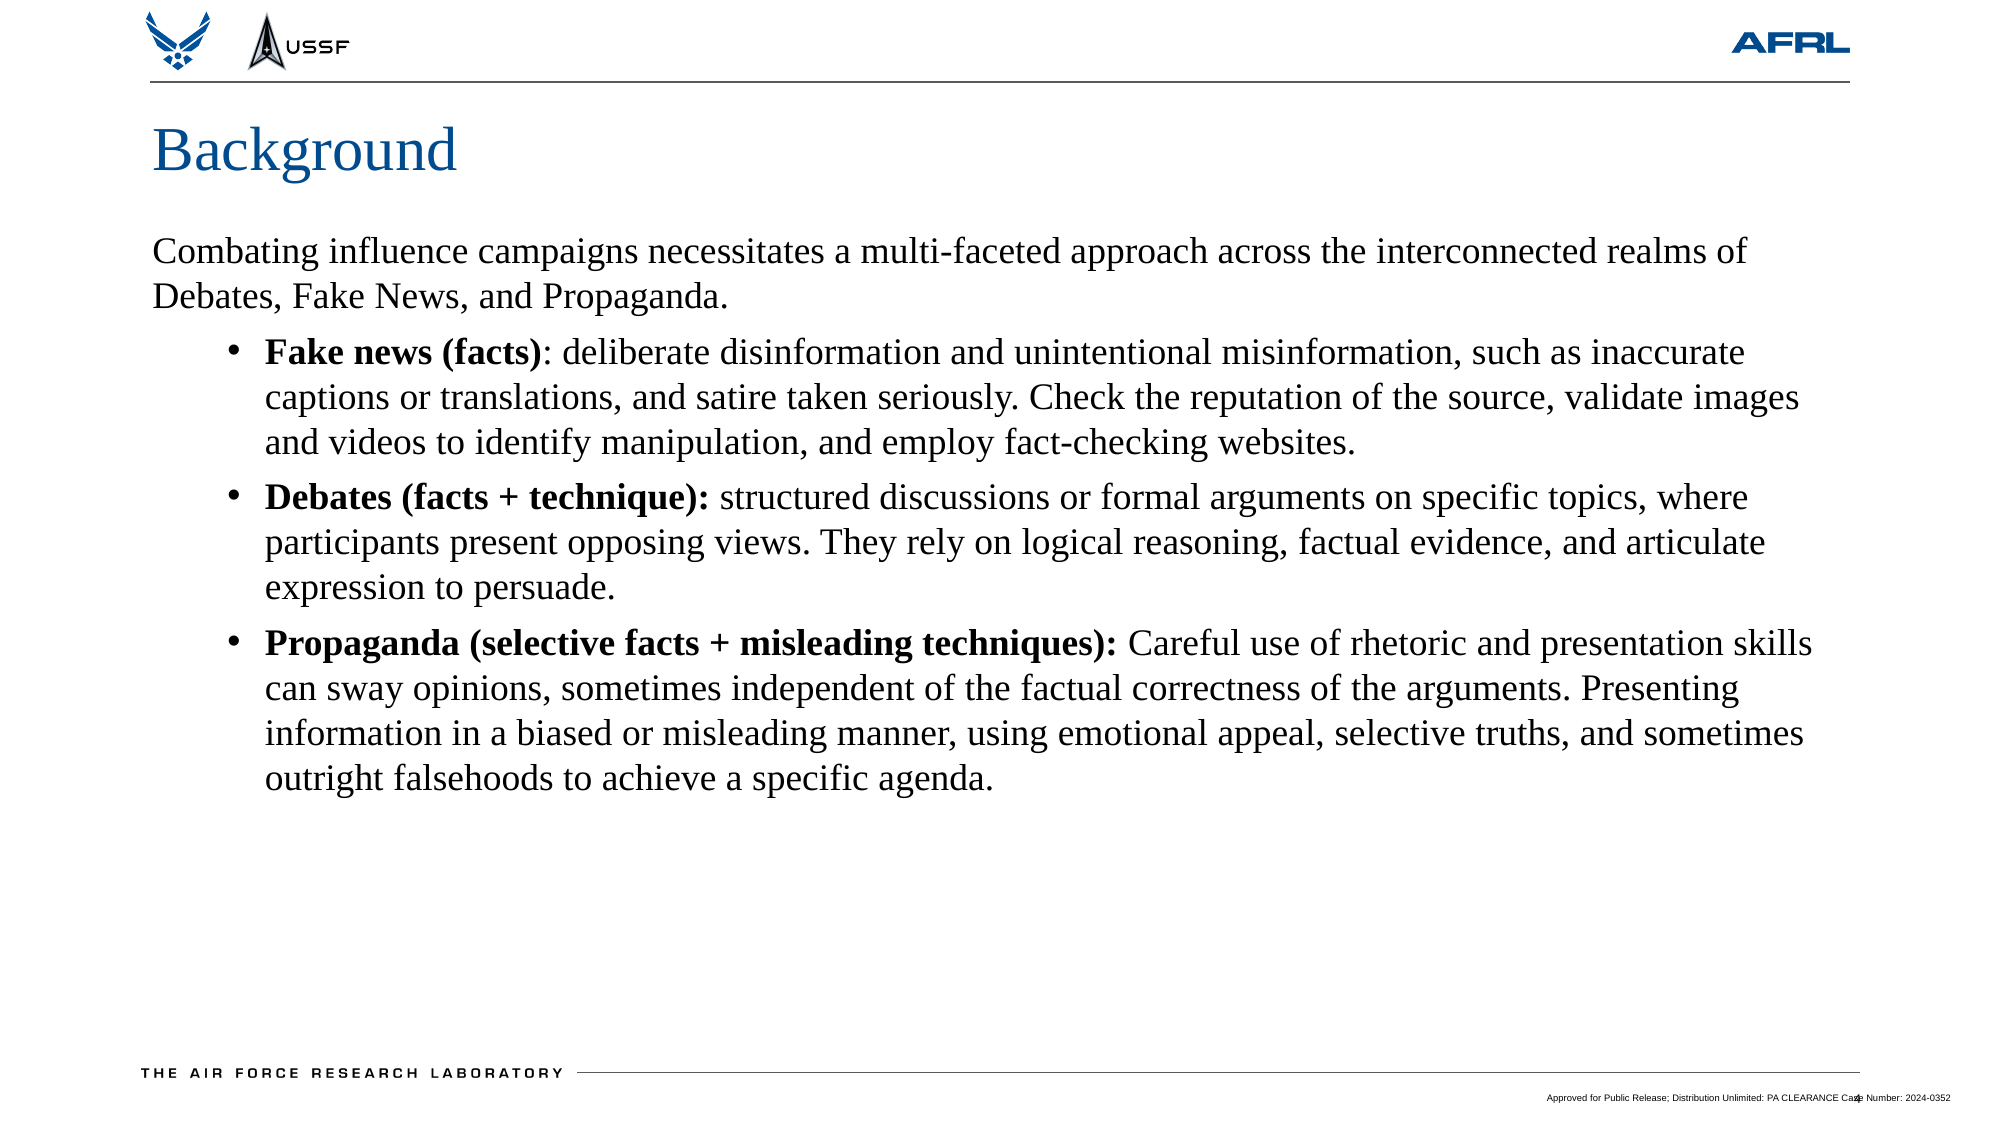

# Background
Combating influence campaigns necessitates a multi-faceted approach across the interconnected realms of Debates, Fake News, and Propaganda.
Fake news (facts): deliberate disinformation and unintentional misinformation, such as inaccurate captions or translations, and satire taken seriously. Check the reputation of the source, validate images and videos to identify manipulation, and employ fact-checking websites.
Debates (facts + technique): structured discussions or formal arguments on specific topics, where participants present opposing views. They rely on logical reasoning, factual evidence, and articulate expression to persuade.
Propaganda (selective facts + misleading techniques): Careful use of rhetoric and presentation skills can sway opinions, sometimes independent of the factual correctness of the arguments. Presenting information in a biased or misleading manner, using emotional appeal, selective truths, and sometimes outright falsehoods to achieve a specific agenda.
Approved for Public Release; Distribution Unlimited: PA CLEARANCE Case Number: 2024-0352